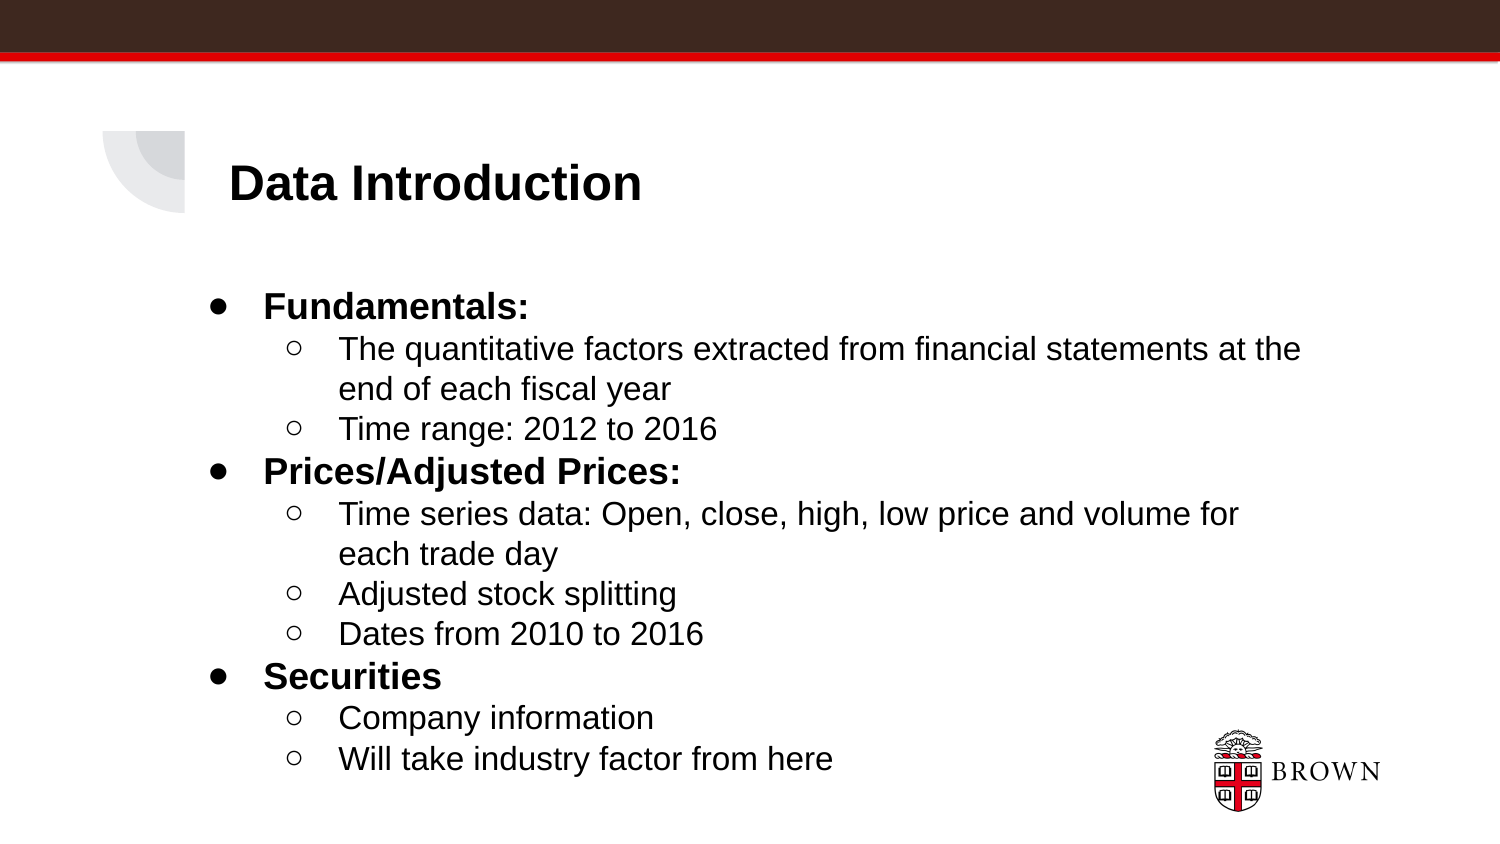

# Data Introduction
Fundamentals:
The quantitative factors extracted from financial statements at the end of each fiscal year
Time range: 2012 to 2016
Prices/Adjusted Prices:
Time series data: Open, close, high, low price and volume for each trade day
Adjusted stock splitting
Dates from 2010 to 2016
Securities
Company information
Will take industry factor from here